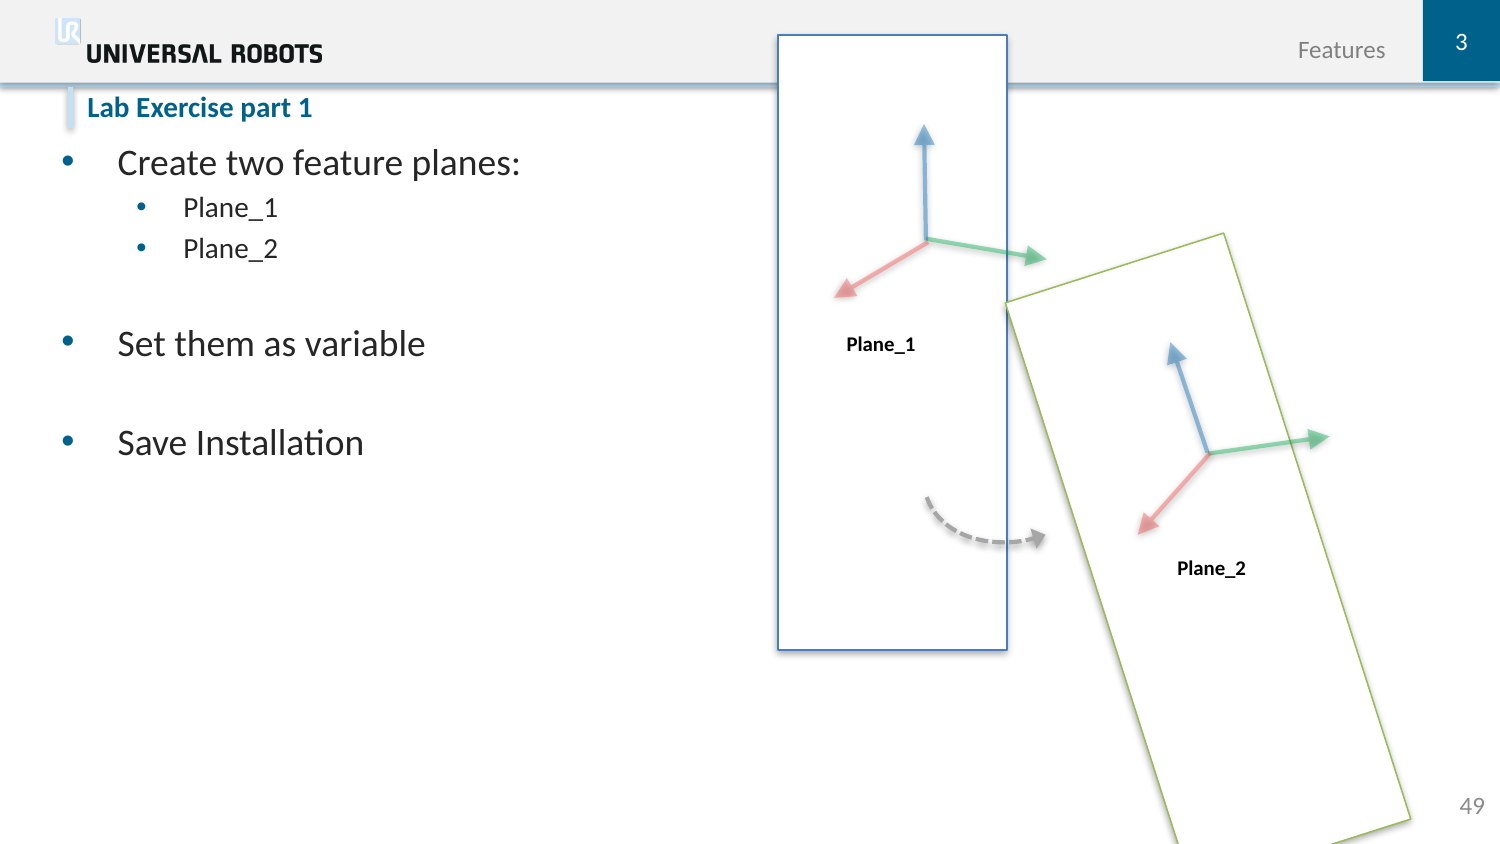

3
Features

Create two feature planes:
Plane_1
Plane_2

Set them as variable

Save Installation

Lab Exercise part 1

Plane_1

Plane_2
49